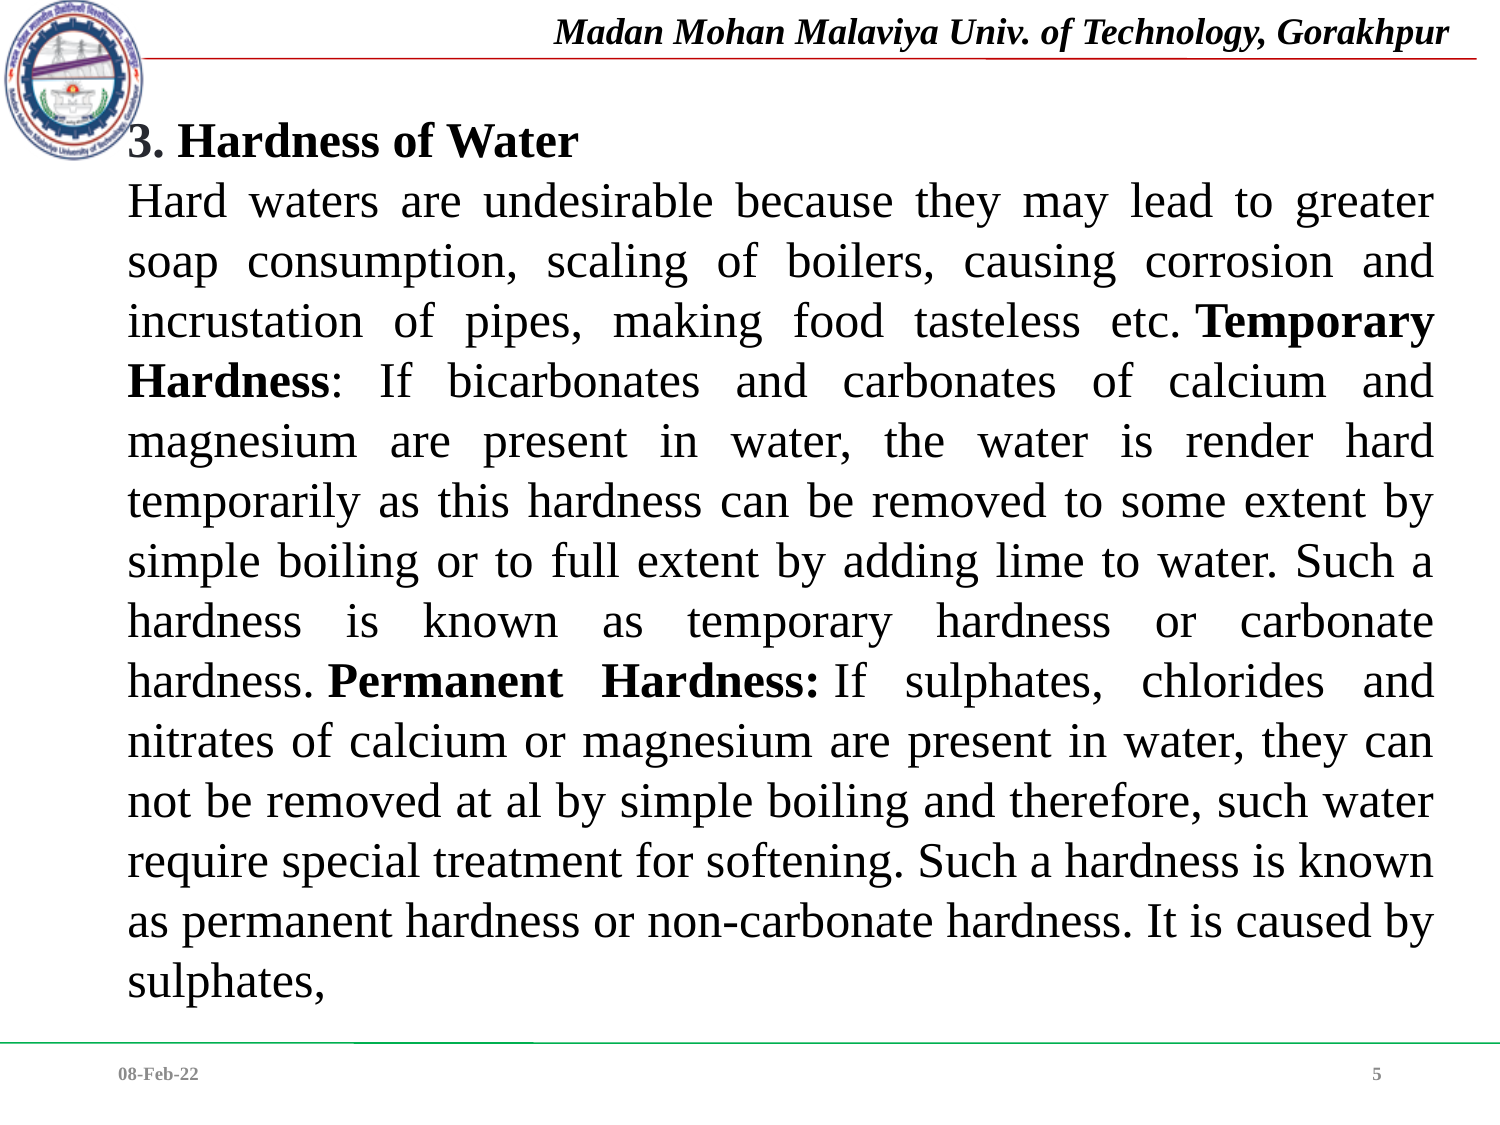

3. Hardness of Water
Hard waters are undesirable because they may lead to greater soap consumption, scaling of boilers, causing corrosion and incrustation of pipes, making food tasteless etc. Temporary Hardness: If bicarbonates and carbonates of calcium and magnesium are present in water, the water is render hard temporarily as this hardness can be removed to some extent by simple boiling or to full extent by adding lime to water. Such a hardness is known as temporary hardness or carbonate hardness. Permanent Hardness: If sulphates, chlorides and nitrates of calcium or magnesium are present in water, they can not be removed at al by simple boiling and therefore, such water require special treatment for softening. Such a hardness is known as permanent hardness or non-carbonate hardness. It is caused by sulphates,
08-Feb-22

5